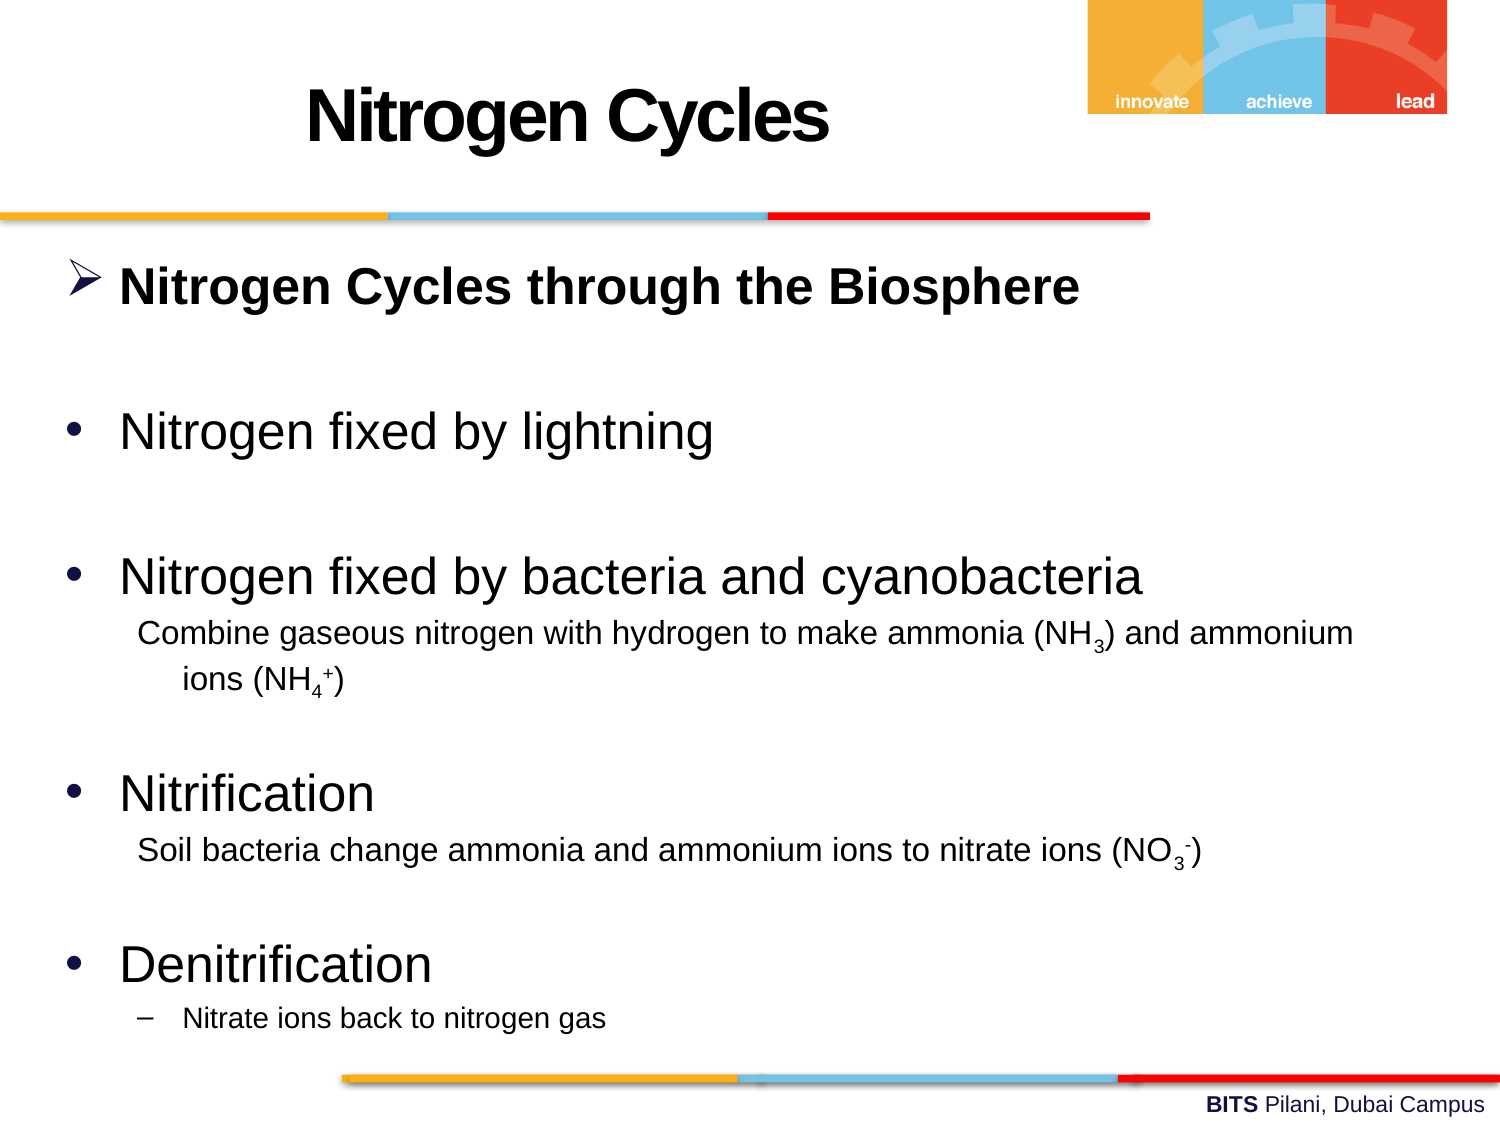

Nitrogen Cycles
Nitrogen Cycles through the Biosphere

Nitrogen fixed by lightning

Nitrogen fixed by bacteria and cyanobacteria
Combine gaseous nitrogen with hydrogen to make ammonia (NH3) and ammonium ions (NH4+)

Nitrification
Soil bacteria change ammonia and ammonium ions to nitrate ions (NO3-)

Denitrification
Nitrate ions back to nitrogen gas